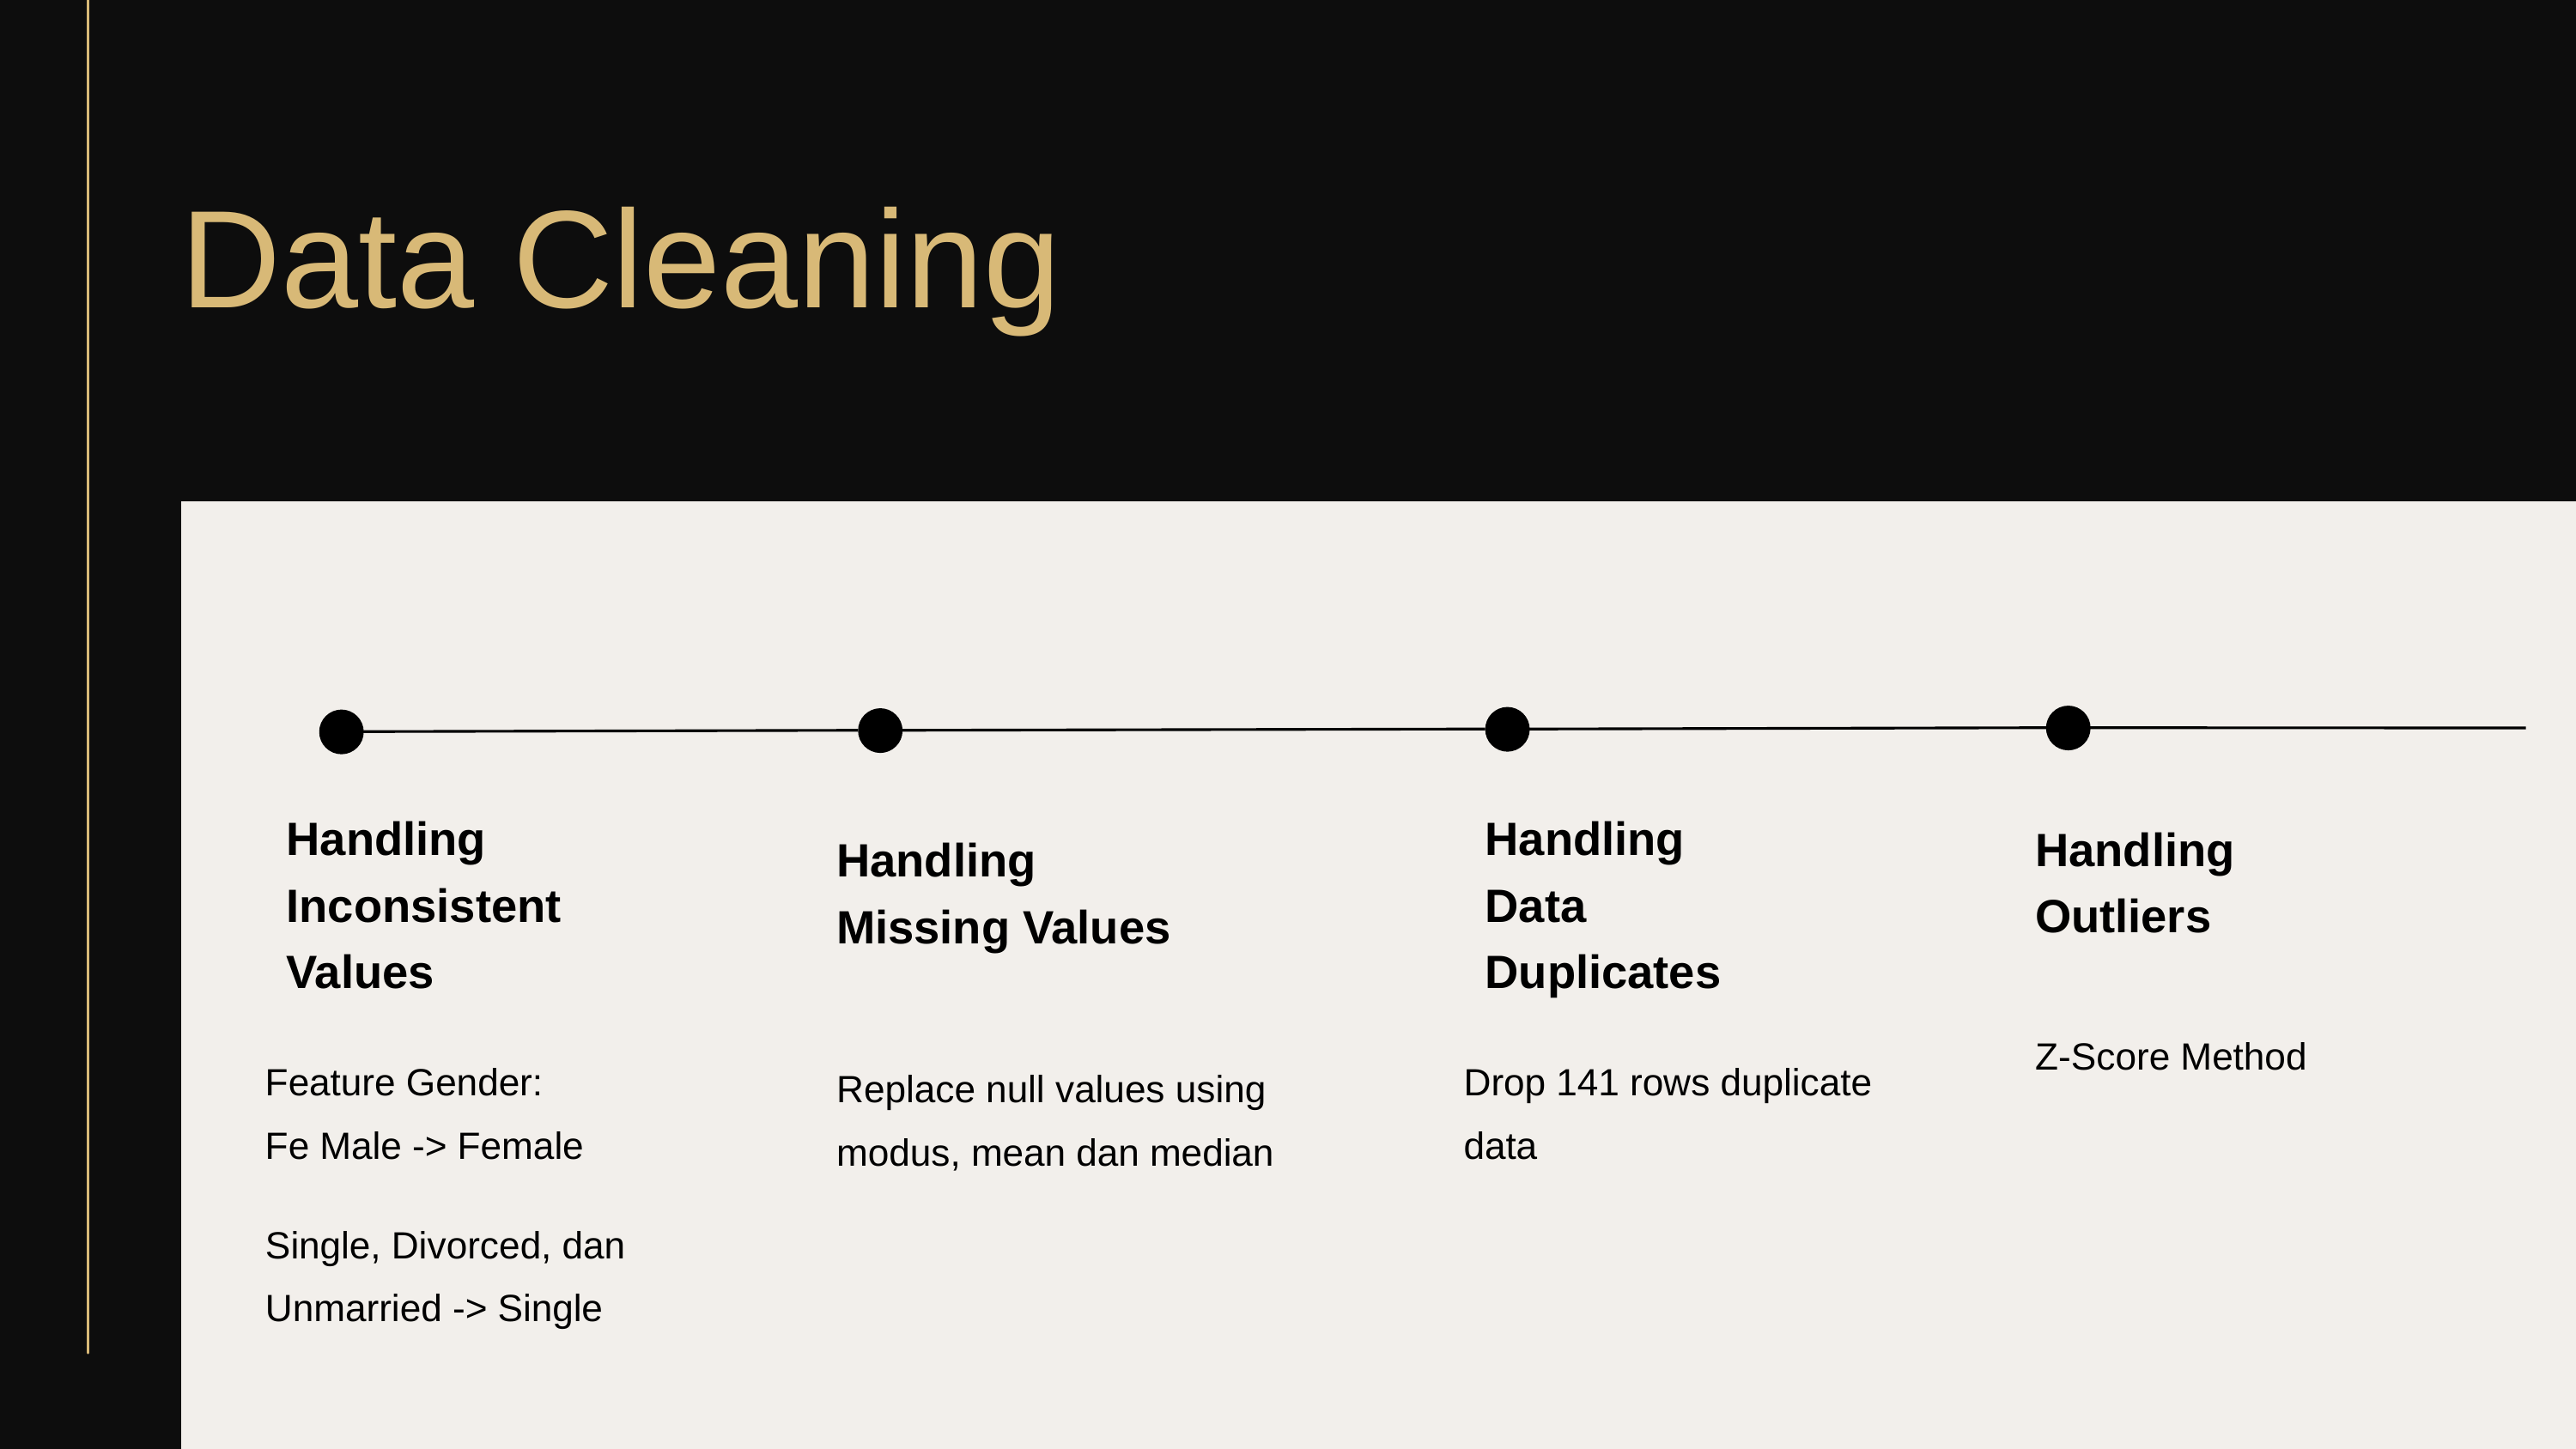

Data Cleaning

Handling Inconsistent Values
Handling Data Duplicates
Handling Outliers
Handling Missing Values
Z-Score Method
Feature Gender:
Fe Male -> Female
Drop 141 rows duplicate data
Replace null values using modus, mean dan median

Single, Divorced, dan Unmarried -> Single